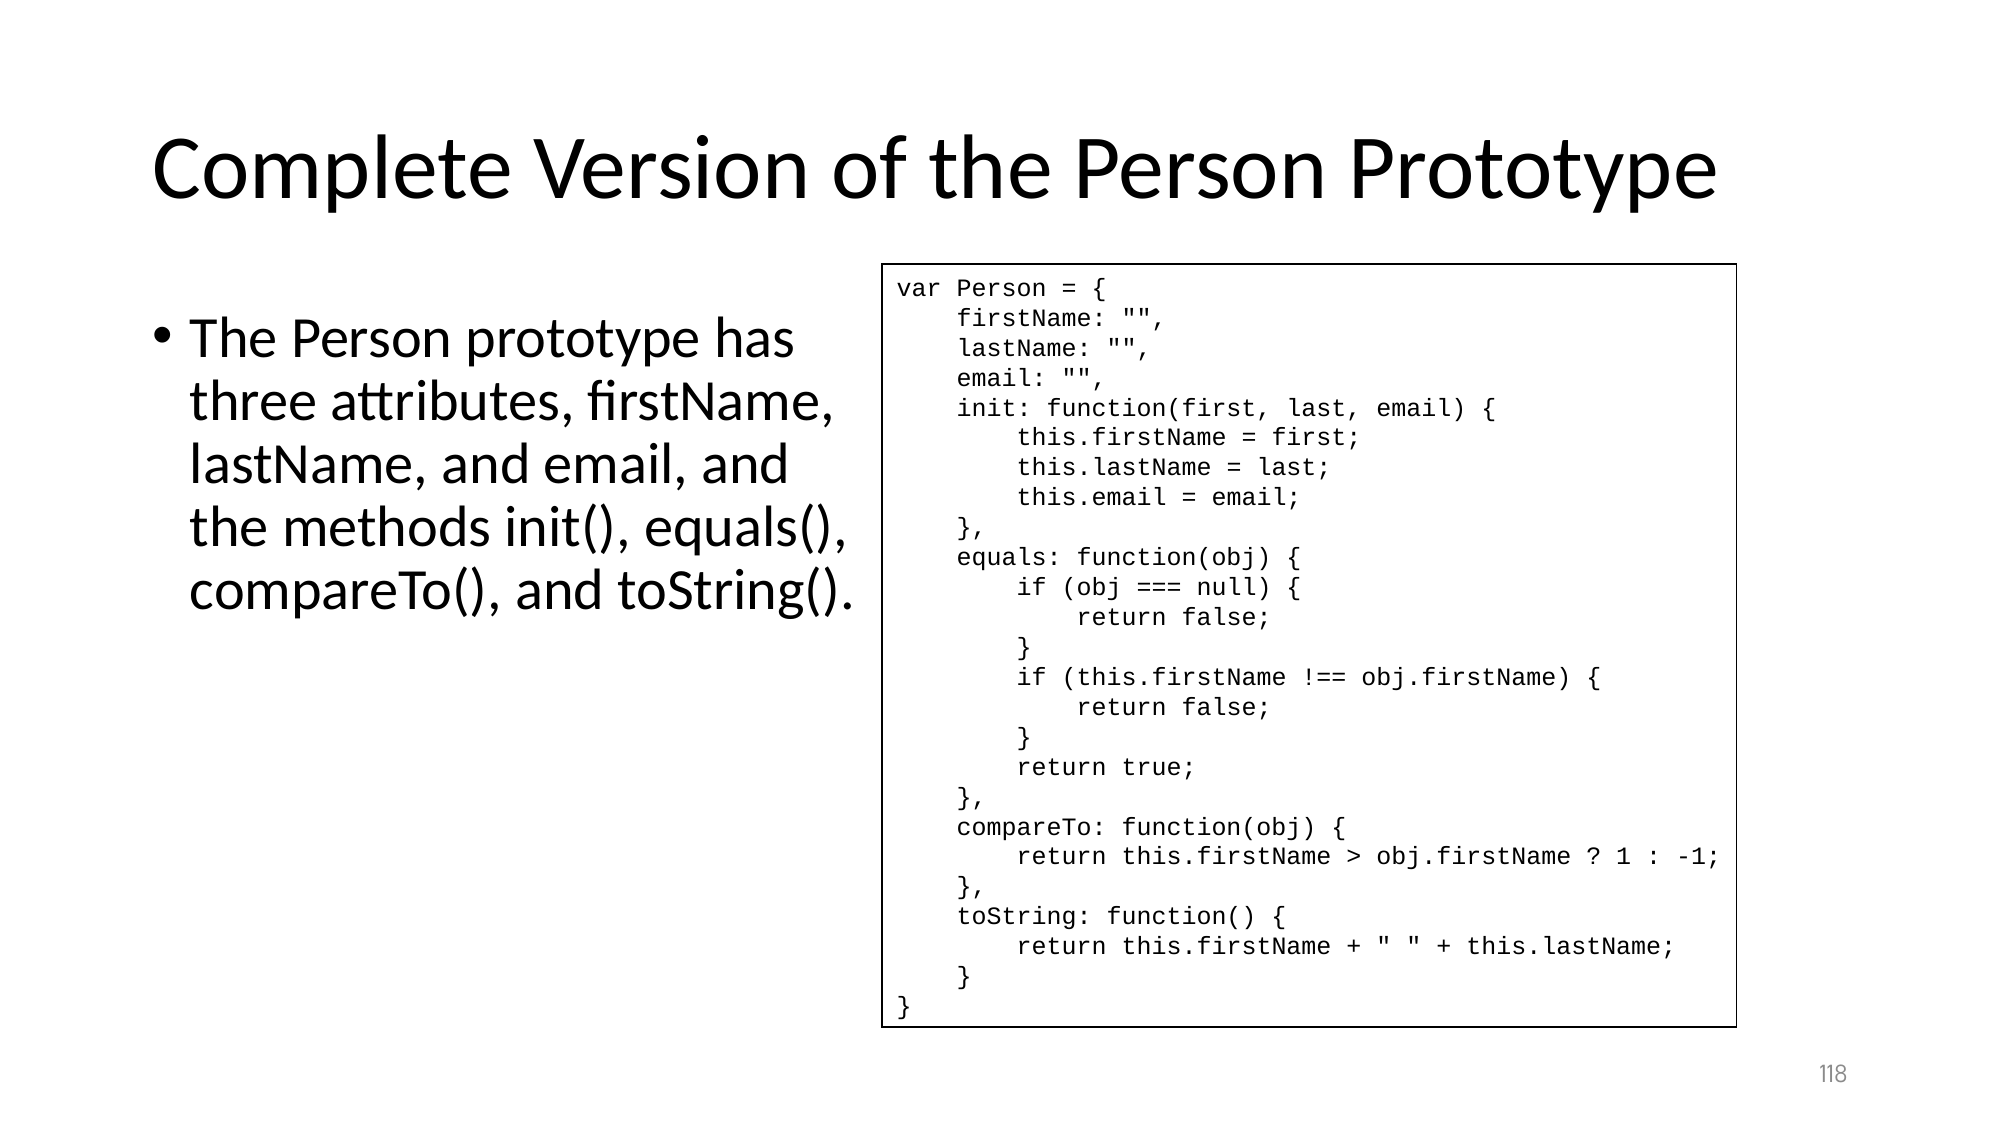

# Complete Version of the Person Prototype
var Person = {
    firstName: "",
    lastName: "",
    email: "",
    init: function(first, last, email) {
        this.firstName = first;
        this.lastName = last;
        this.email = email;
    },
    equals: function(obj) {
        if (obj === null) {
            return false;
        }
        if (this.firstName !== obj.firstName) {
            return false;
        }
        return true;
    },
    compareTo: function(obj) {
        return this.firstName > obj.firstName ? 1 : -1;
    },
    toString: function() {
        return this.firstName + " " + this.lastName;
    }
}
The Person prototype has three attributes, firstName, lastName, and email, and the methods init(), equals(), compareTo(), and toString().

118